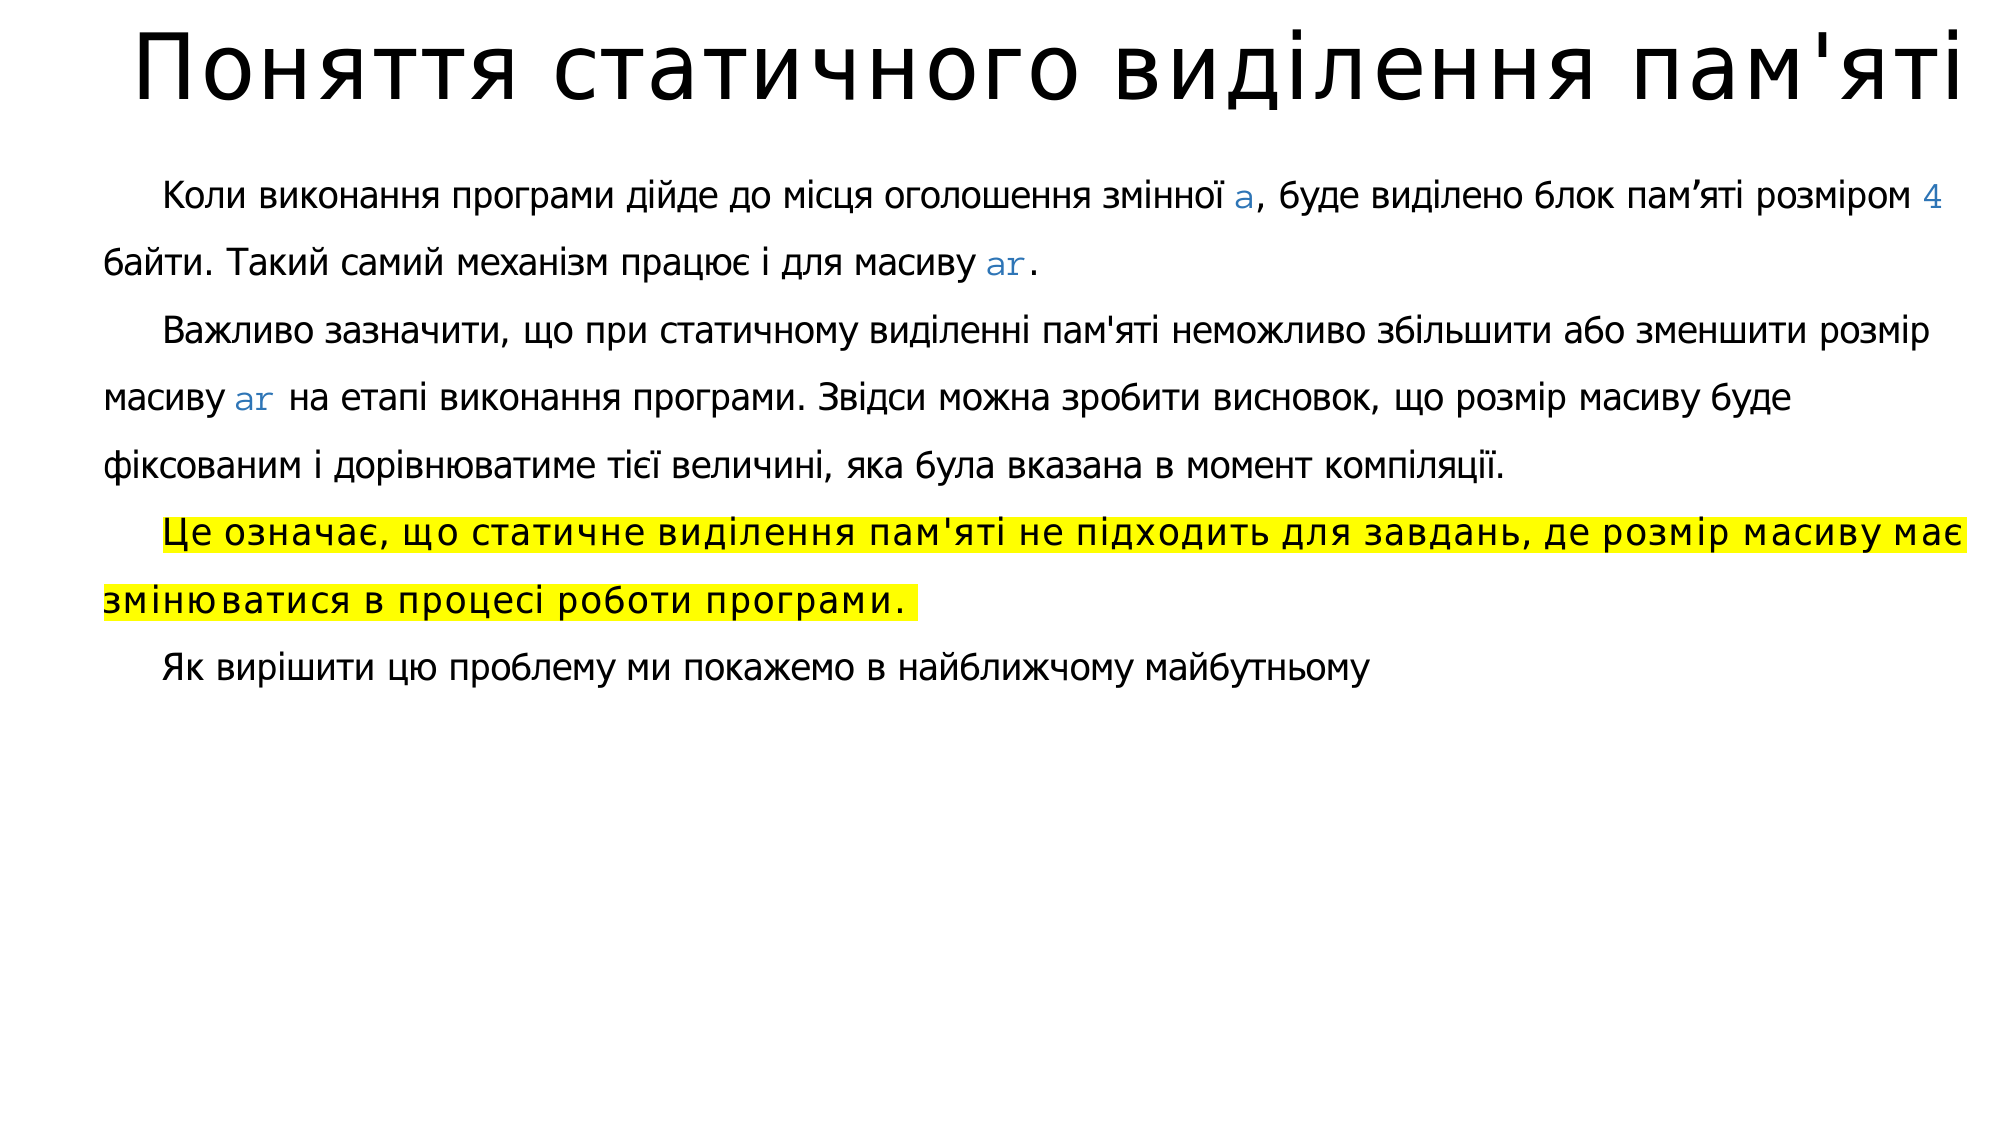

# Поняття статичного виділення пам'яті
Коли виконання програми дійде до місця оголошення змінної a, буде виділено блок пам’яті розміром 4 байти. Такий самий механізм працює і для масиву ar.
Важливо зазначити, що при статичному виділенні пам'яті неможливо збільшити або зменшити розмір масиву ar на етапі виконання програми. Звідси можна зробити висновок, що розмір масиву буде фіксованим і дорівнюватиме тієї величині, яка була вказана в момент компіляції.
Це означає, що статичне виділення пам'яті не підходить для завдань, де розмір масиву має змінюватися в процесі роботи програми.
Як вирішити цю проблему ми покажемо в найближчому майбутньому